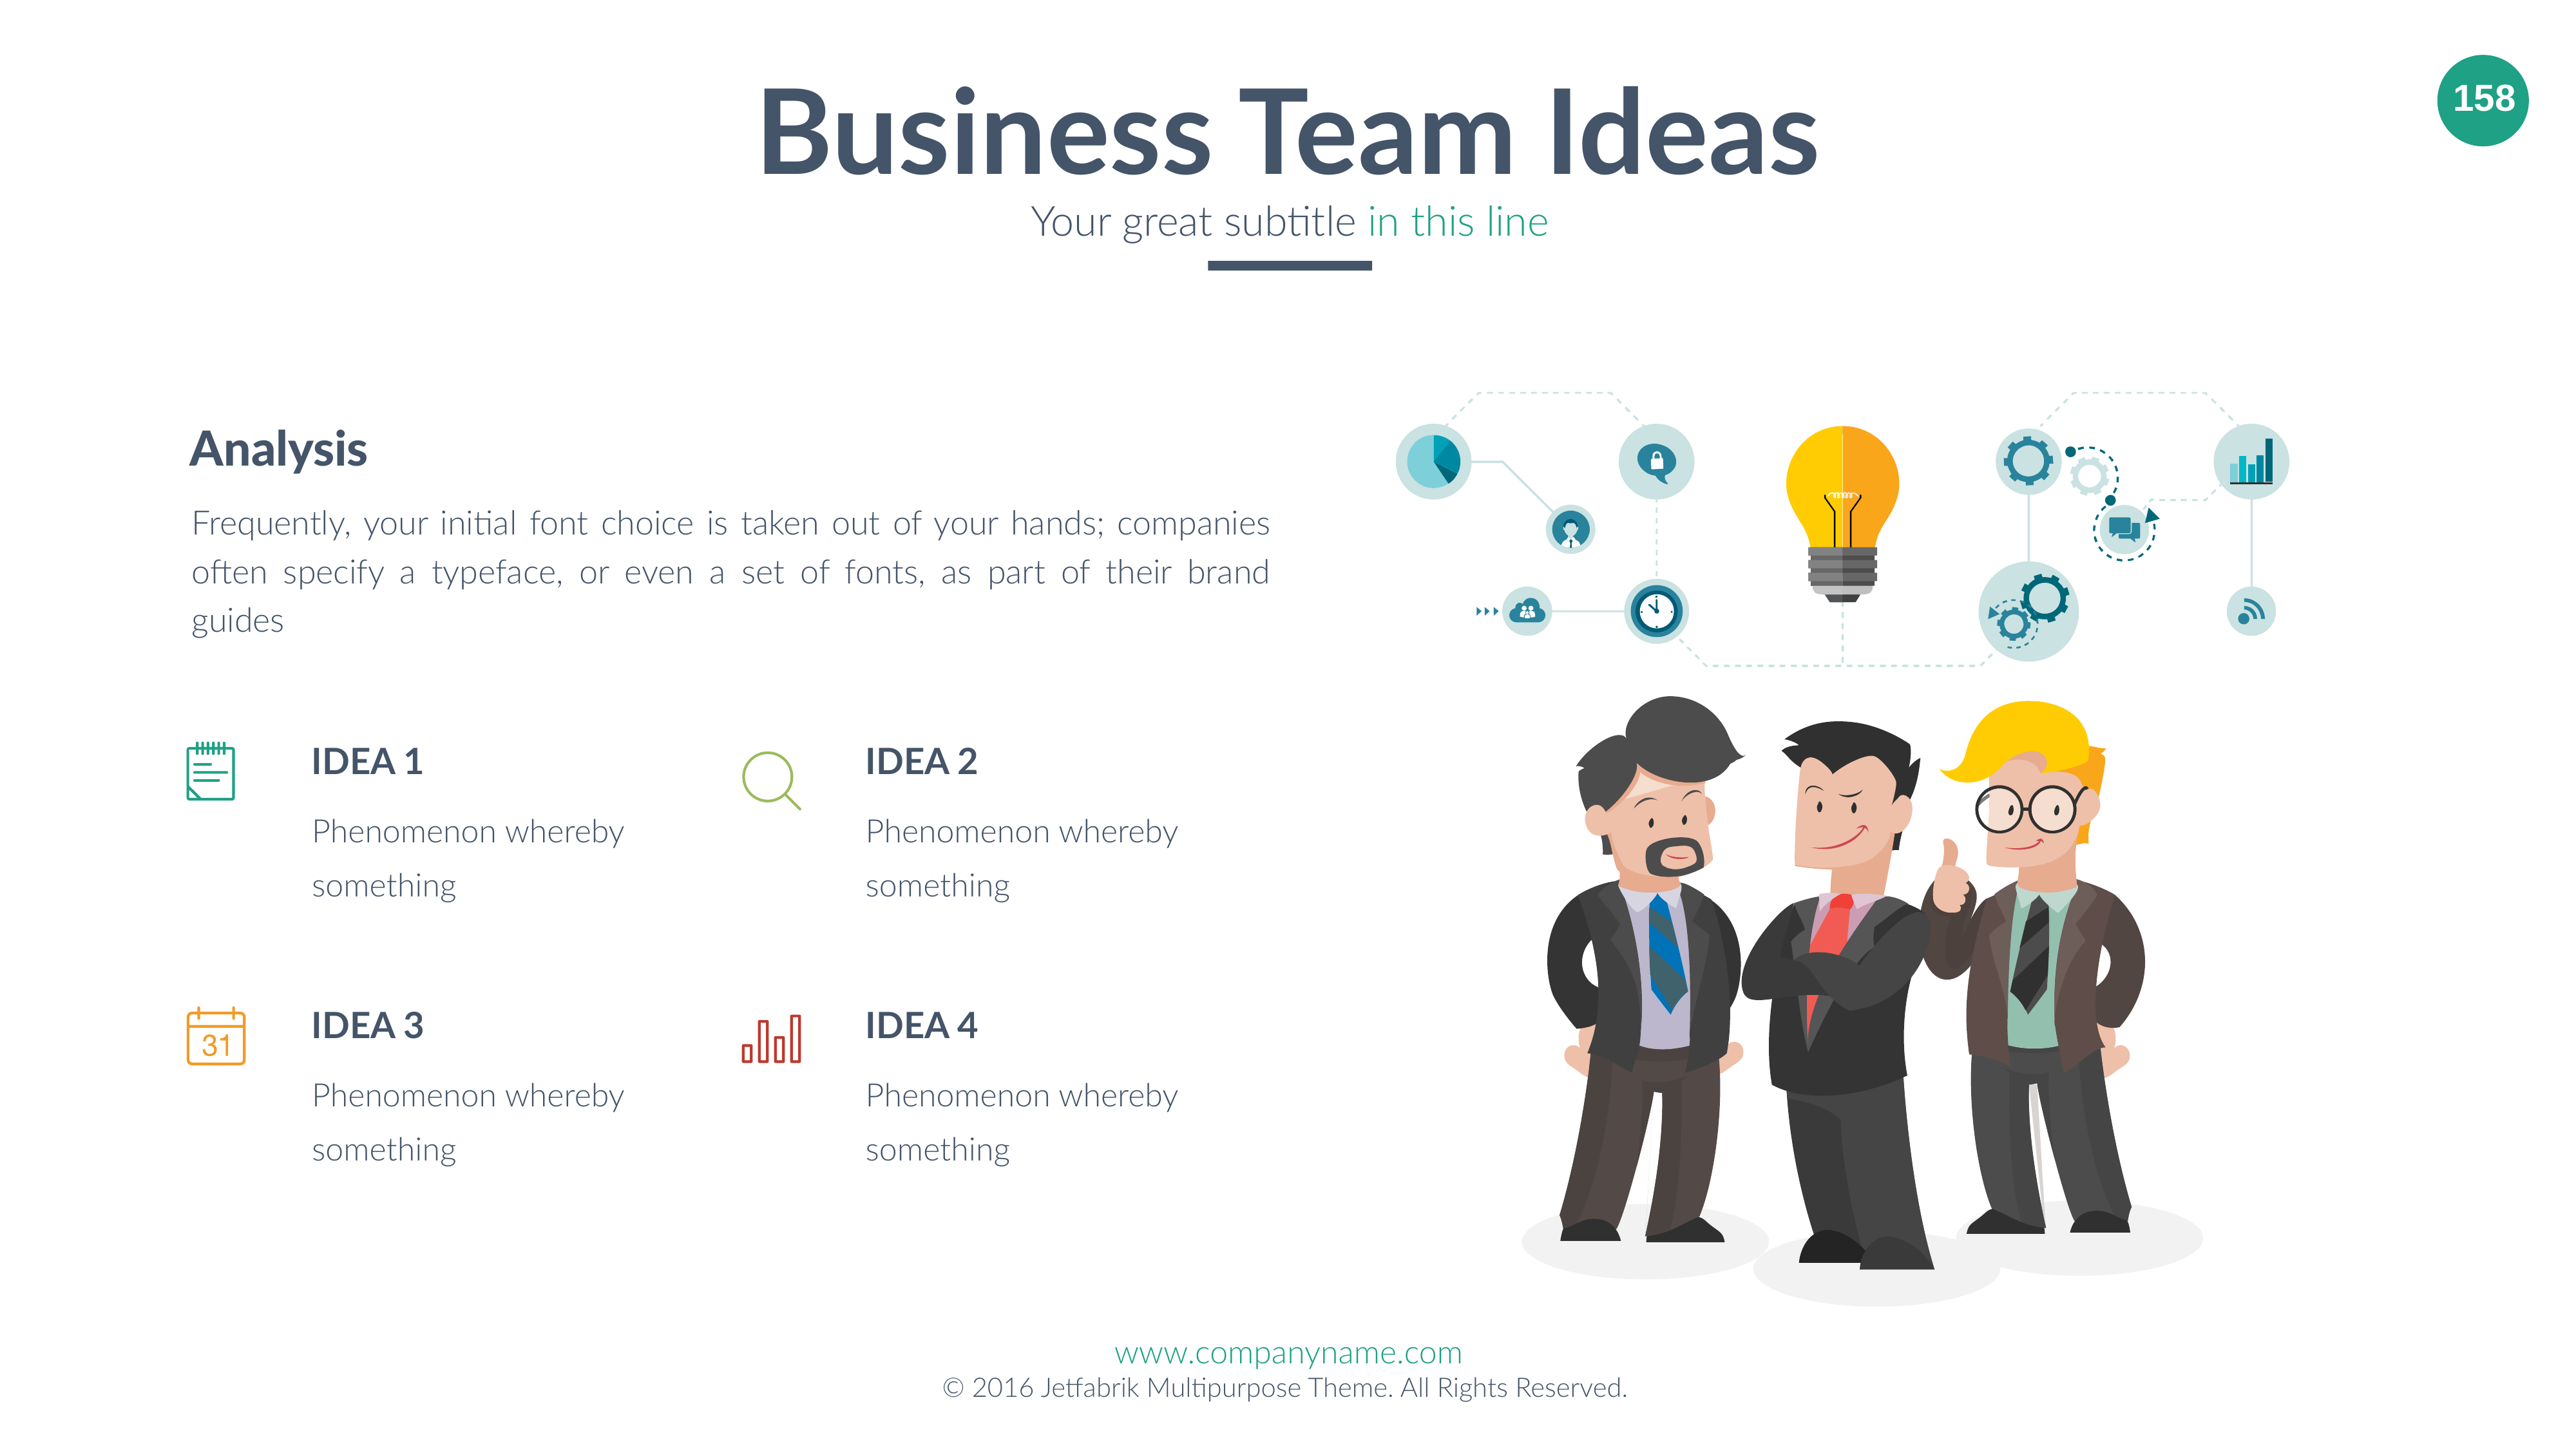

Business Team Ideas
Your great subtitle in this line

Analysis

Frequently, your initial font choice is taken out of your hands; companies often specify a typeface, or even a set of fonts, as part of their brand guides
IDEA 1
IDEA 2

Phenomenon whereby something
Phenomenon whereby something
IDEA 3
IDEA 4

Phenomenon whereby something
Phenomenon whereby something